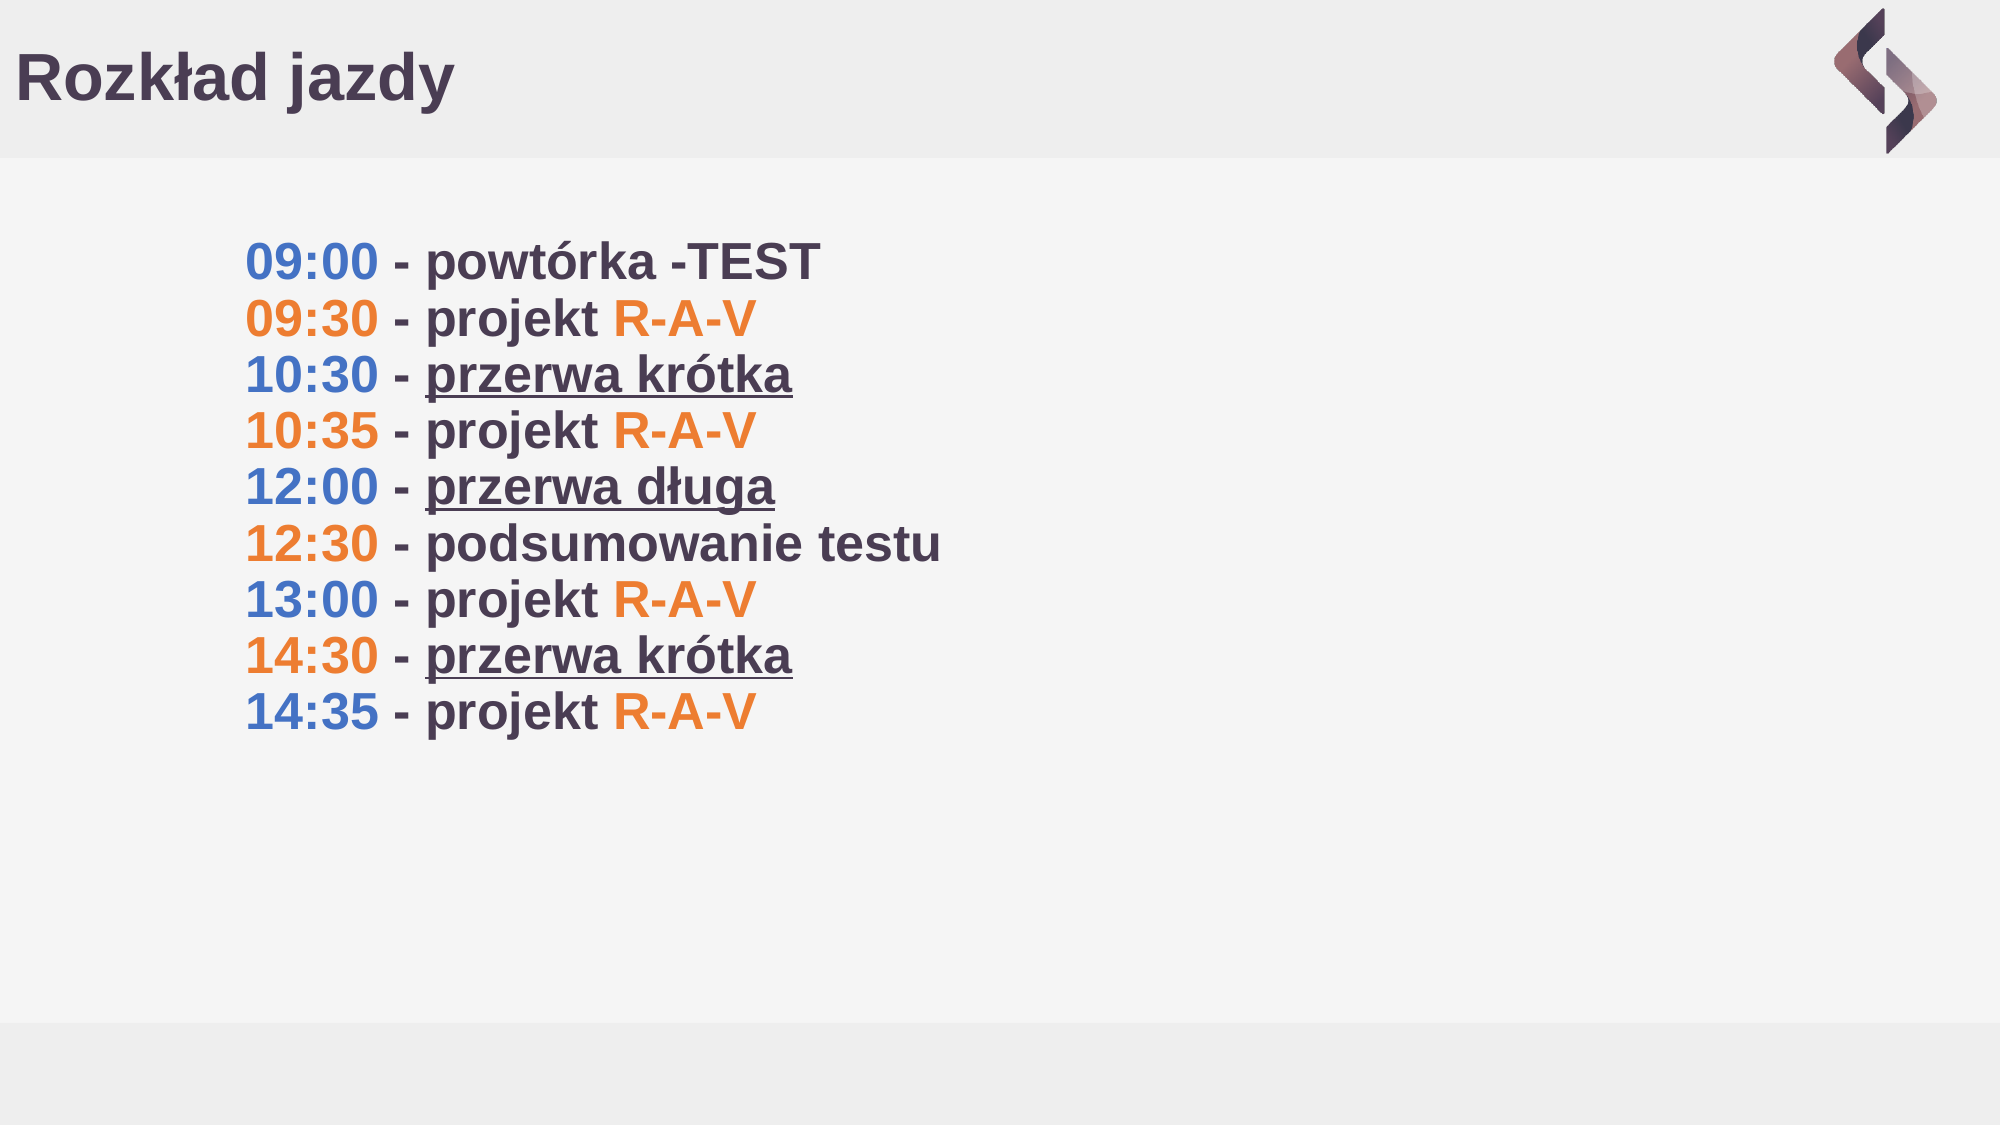

# Rozkład jazdy
09:00 - powtórka -TEST
09:30 - projekt R-A-V
10:30 - przerwa krótka
10:35 - projekt R-A-V
12:00 - przerwa długa
12:30 - podsumowanie testu
13:00 - projekt R-A-V
14:30 - przerwa krótka
14:35 - projekt R-A-V